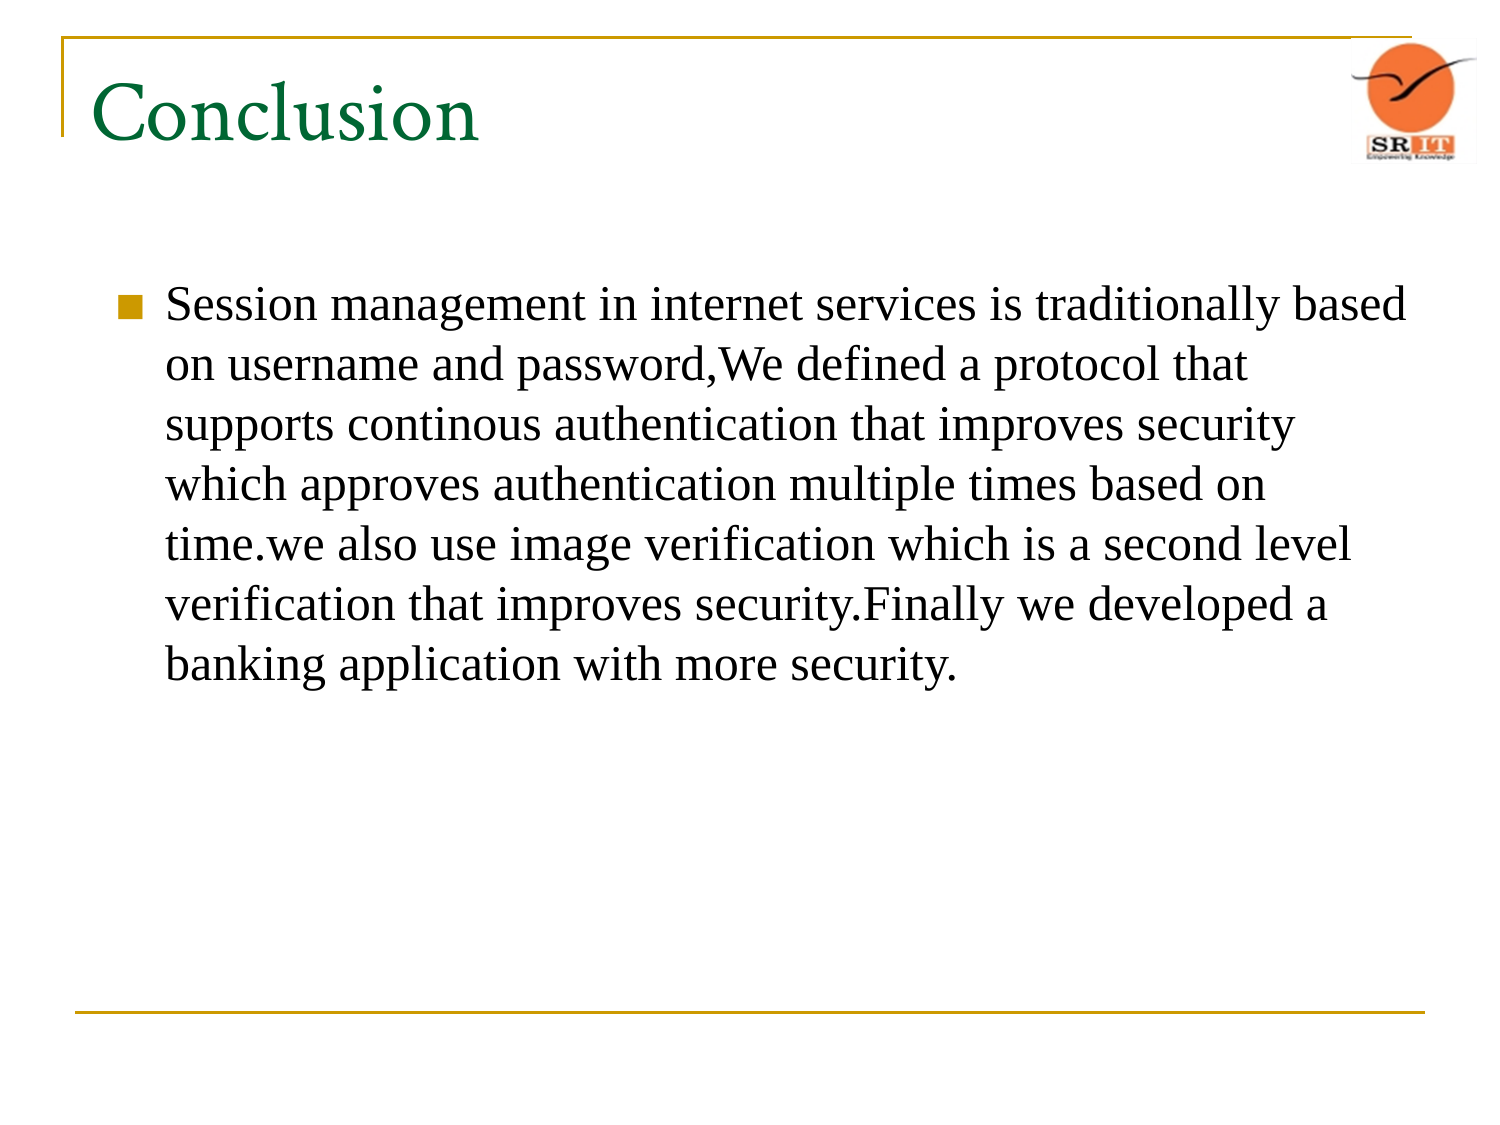

# Conclusion
Session management in internet services is traditionally based on username and password,We defined a protocol that supports continous authentication that improves security which approves authentication multiple times based on time.we also use image verification which is a second level  verification that improves security.Finally we developed a banking application with more security.